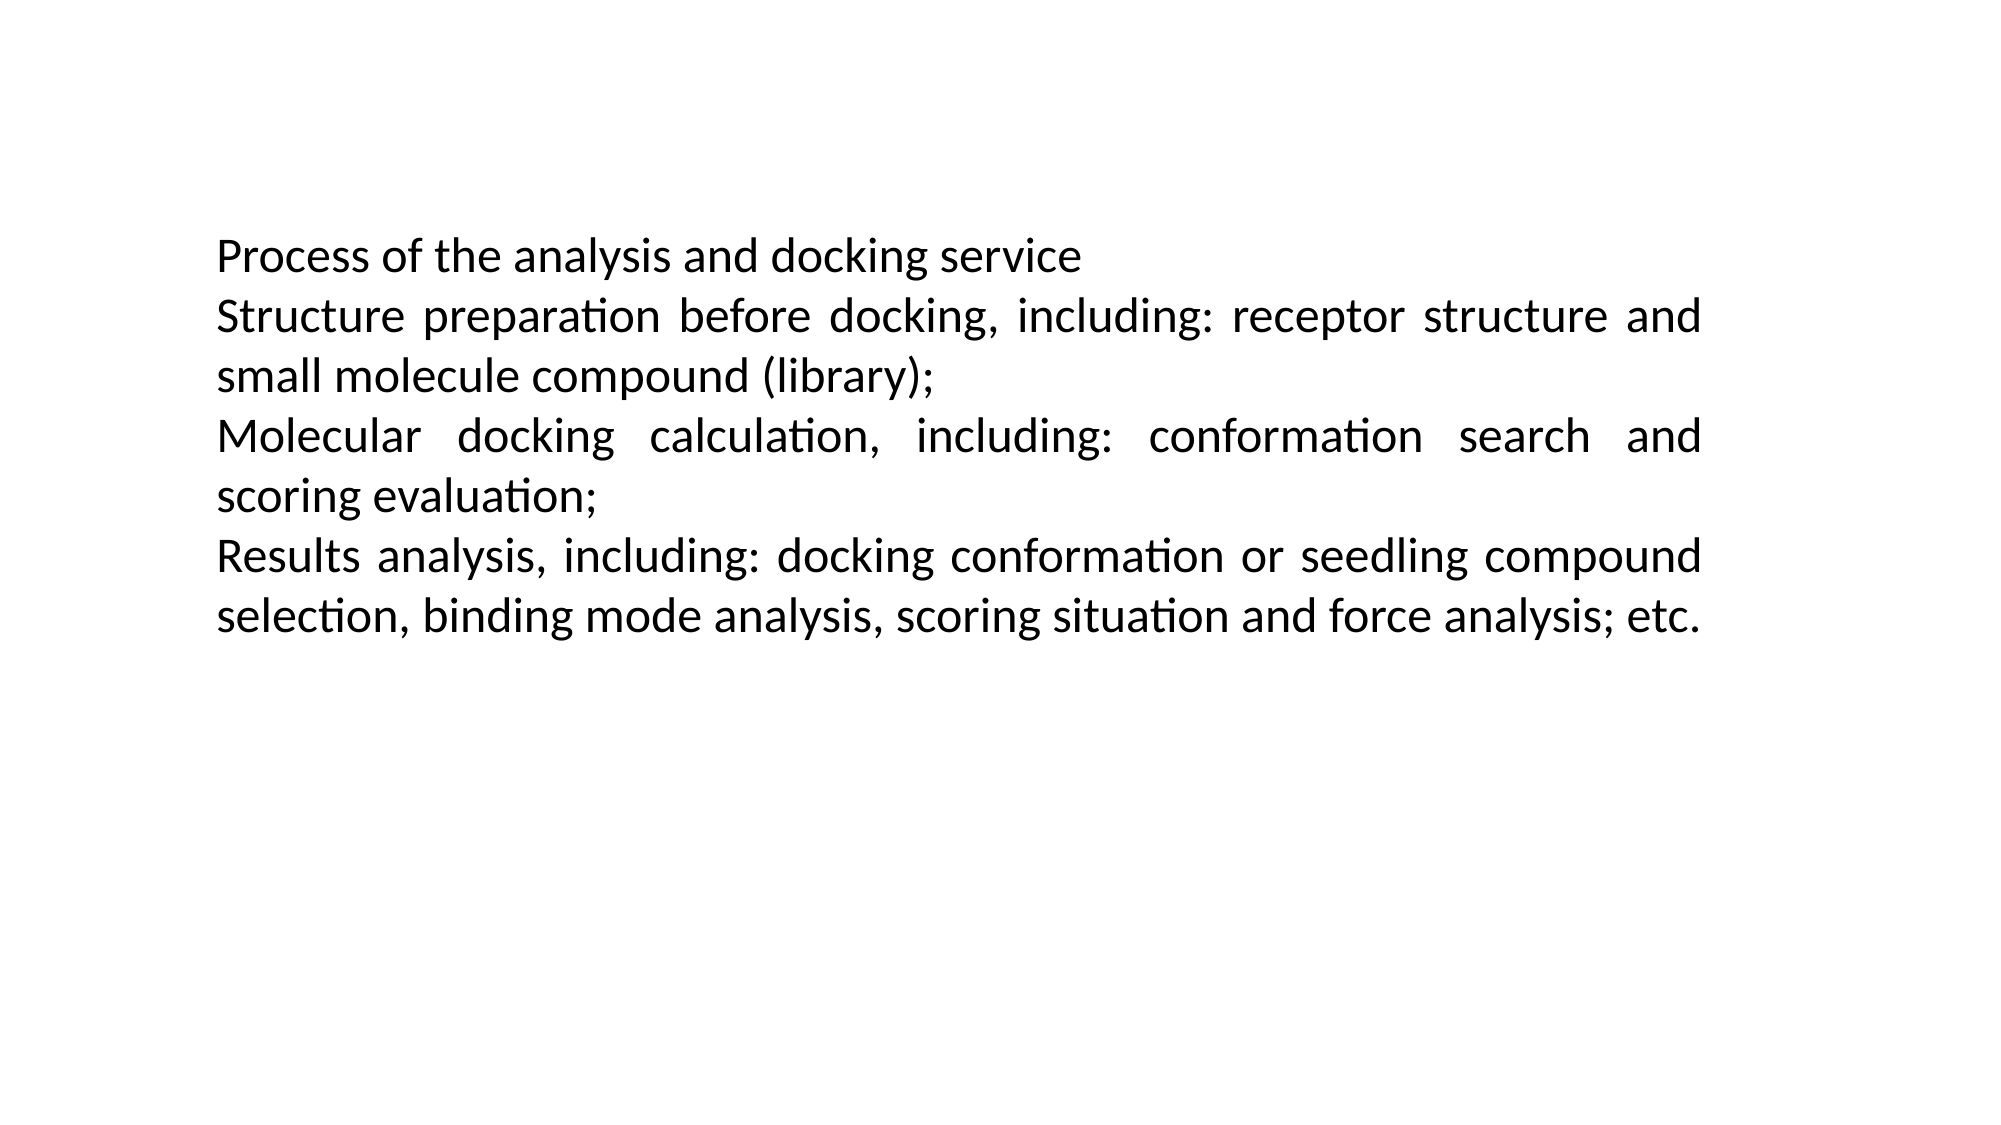

Process of the analysis and docking service
Structure preparation before docking, including: receptor structure and small molecule compound (library);
Molecular docking calculation, including: conformation search and scoring evaluation;
Results analysis, including: docking conformation or seedling compound selection, binding mode analysis, scoring situation and force analysis; etc.